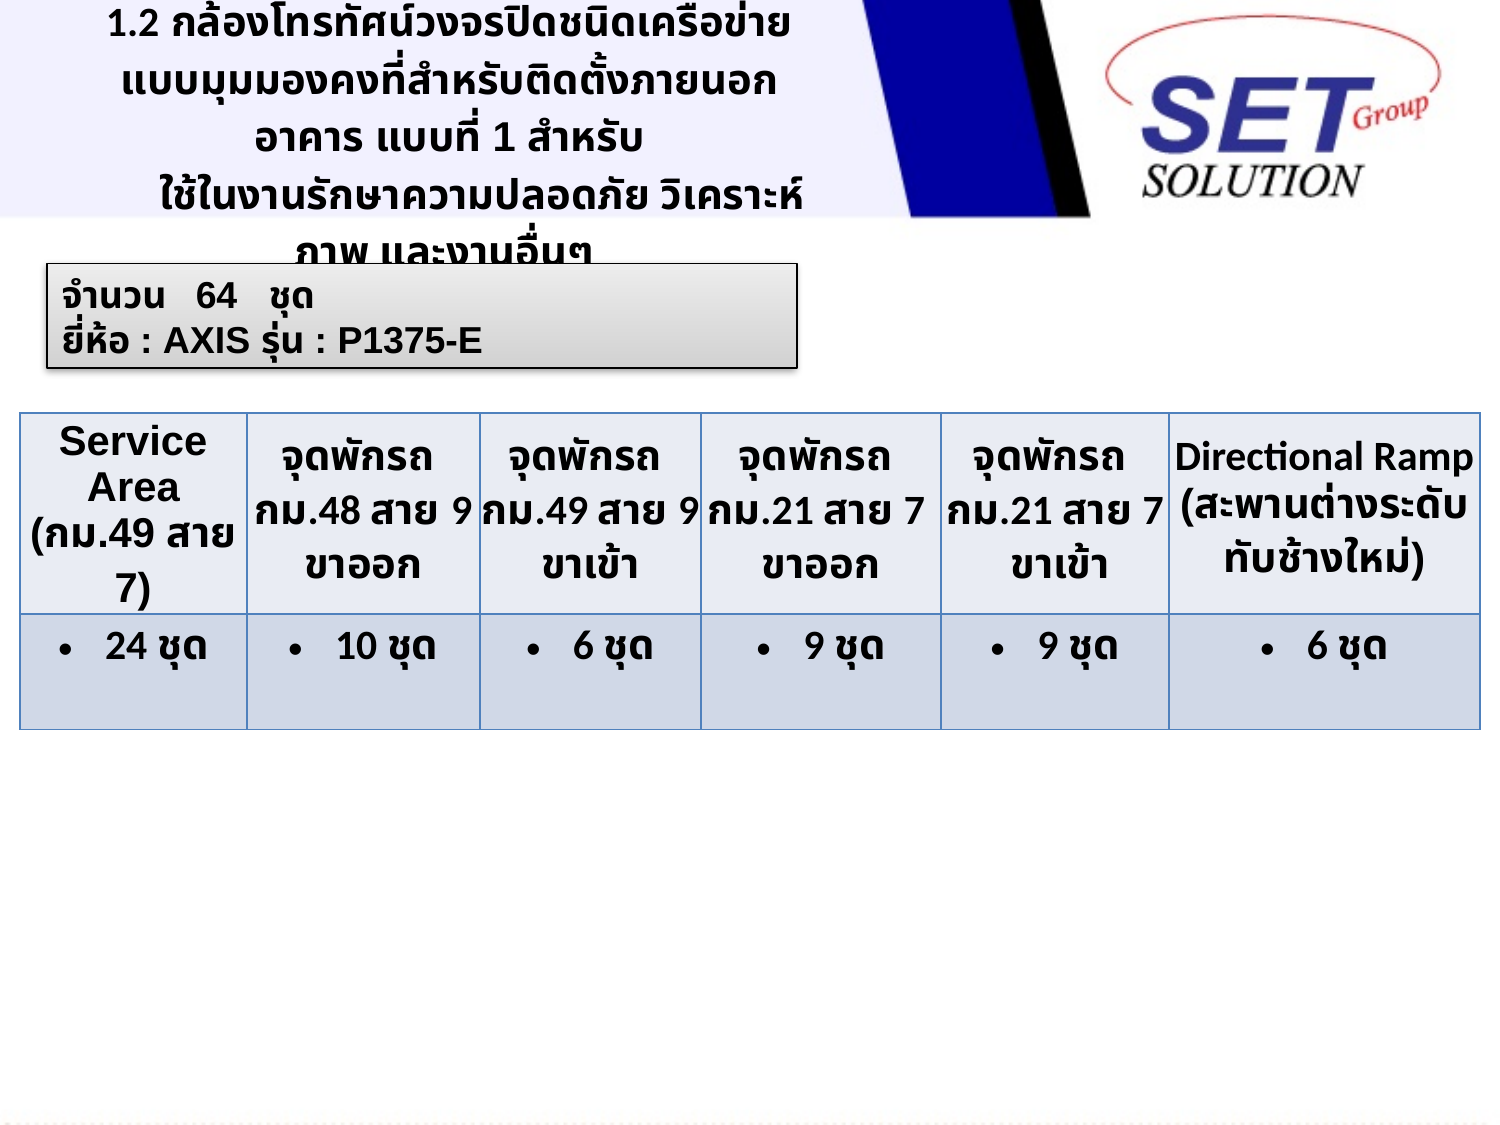

# 1.2 กล้องโทรทัศน์วงจรปิดชนิดเครือข่าย แบบมุมมองคงที่สำหรับติดตั้งภายนอกอาคาร แบบที่ 1 สำหรับ ใช้ในงานรักษาความปลอดภัย วิเคราะห์ภาพ และงานอื่นๆ
จำนวน   64   ชุด
ยี่ห้อ : AXIS รุ่น : P1375-E
| Service Area (กม.49 สาย 7) | จุดพักรถ กม.48 สาย 9 ขาออก | จุดพักรถ กม.49 สาย 9 ขาเข้า | จุดพักรถ กม.21 สาย 7 ขาออก | จุดพักรถ กม.21 สาย 7 ขาเข้า | Directional Ramp (สะพานต่างระดับทับช้างใหม่) |
| --- | --- | --- | --- | --- | --- |
| 24 ชุด | 10 ชุด | 6 ชุด | 9 ชุด | 9 ชุด | 6 ชุด |